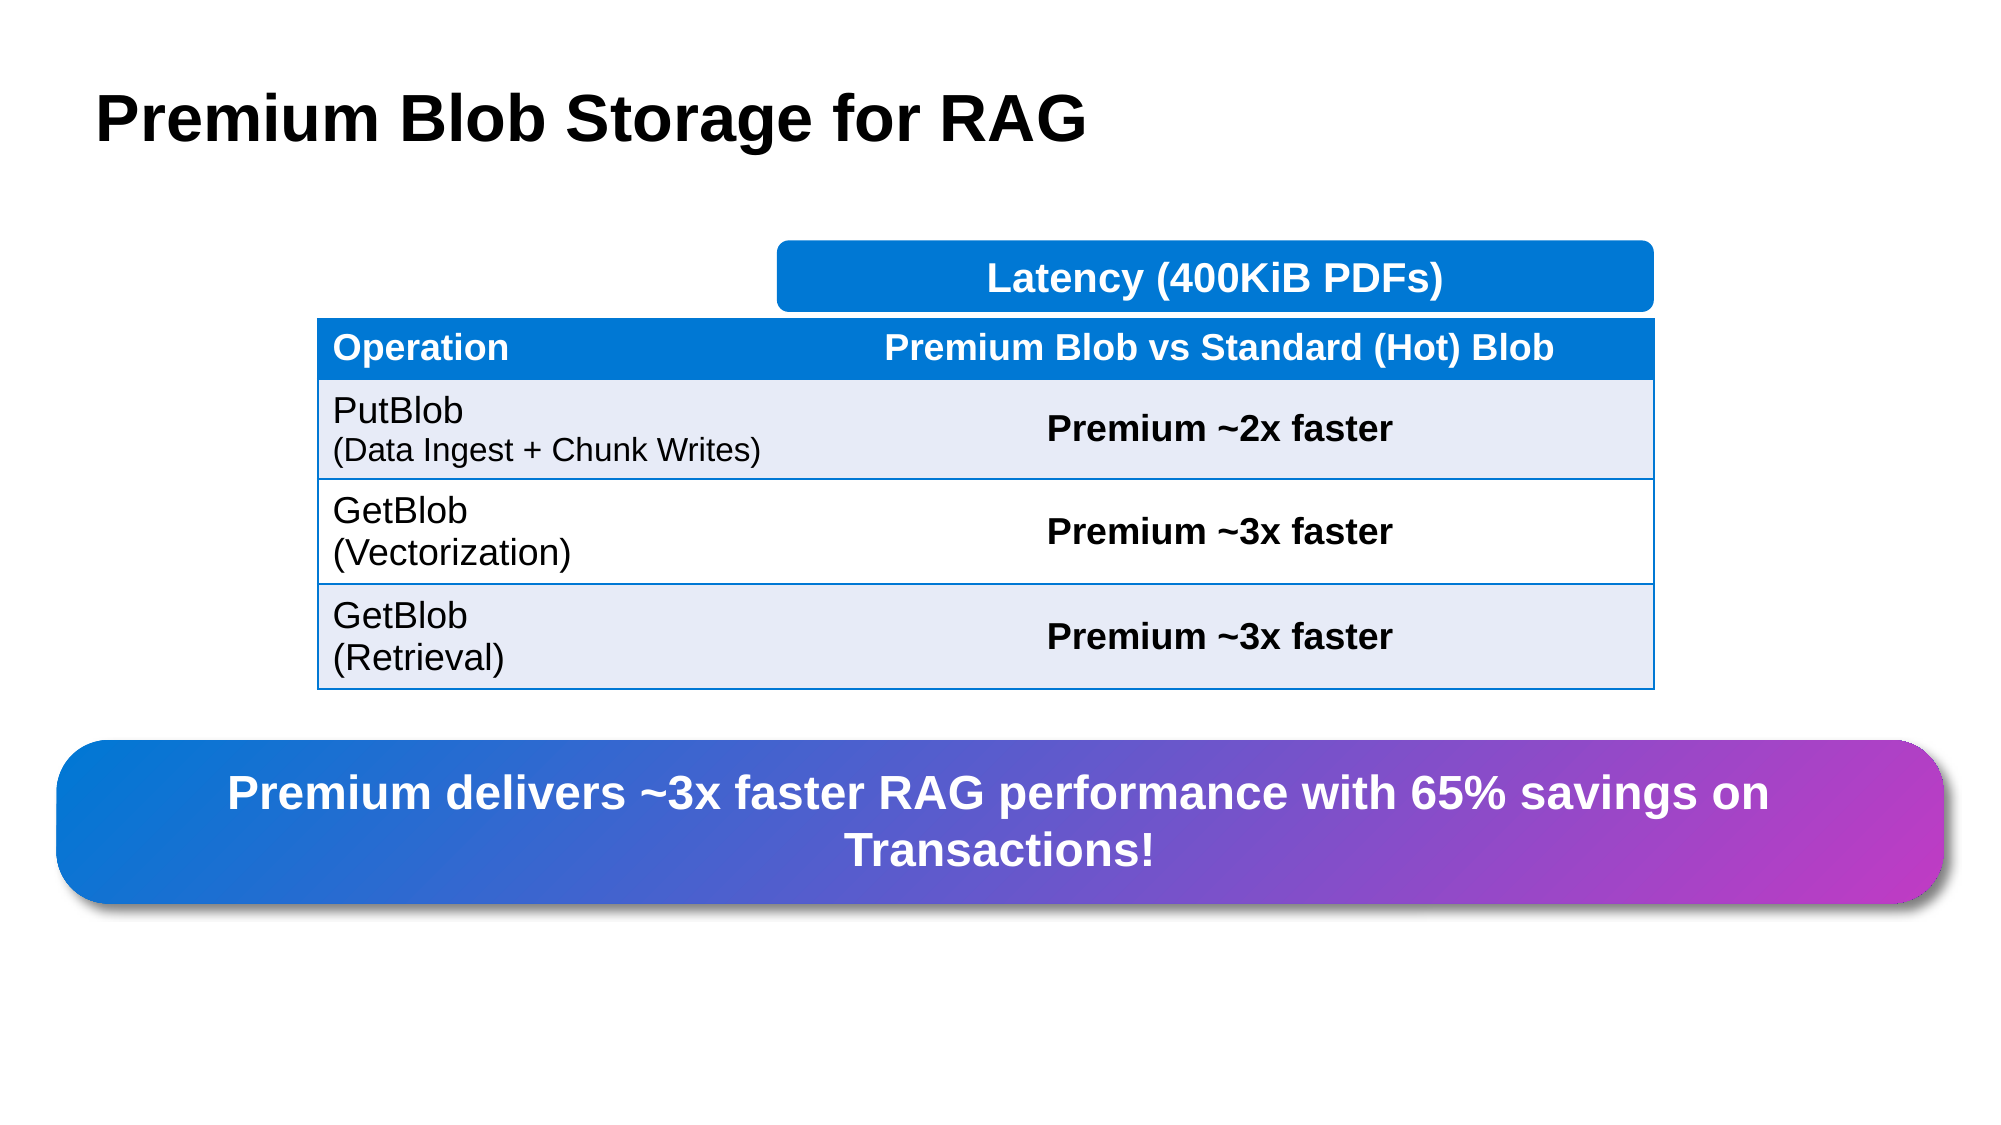

Premium Blob Storage for RAG
Latency (400KiB PDFs)
| Operation | Premium Blob vs Standard (Hot) Blob |
| --- | --- |
| PutBlob (Data Ingest + Chunk Writes) | Premium ~2x faster |
| GetBlob (Vectorization) | Premium ~3x faster |
| GetBlob (Retrieval) | Premium ~3x faster |
Premium delivers ~3x faster RAG performance with 65% savings on Transactions!